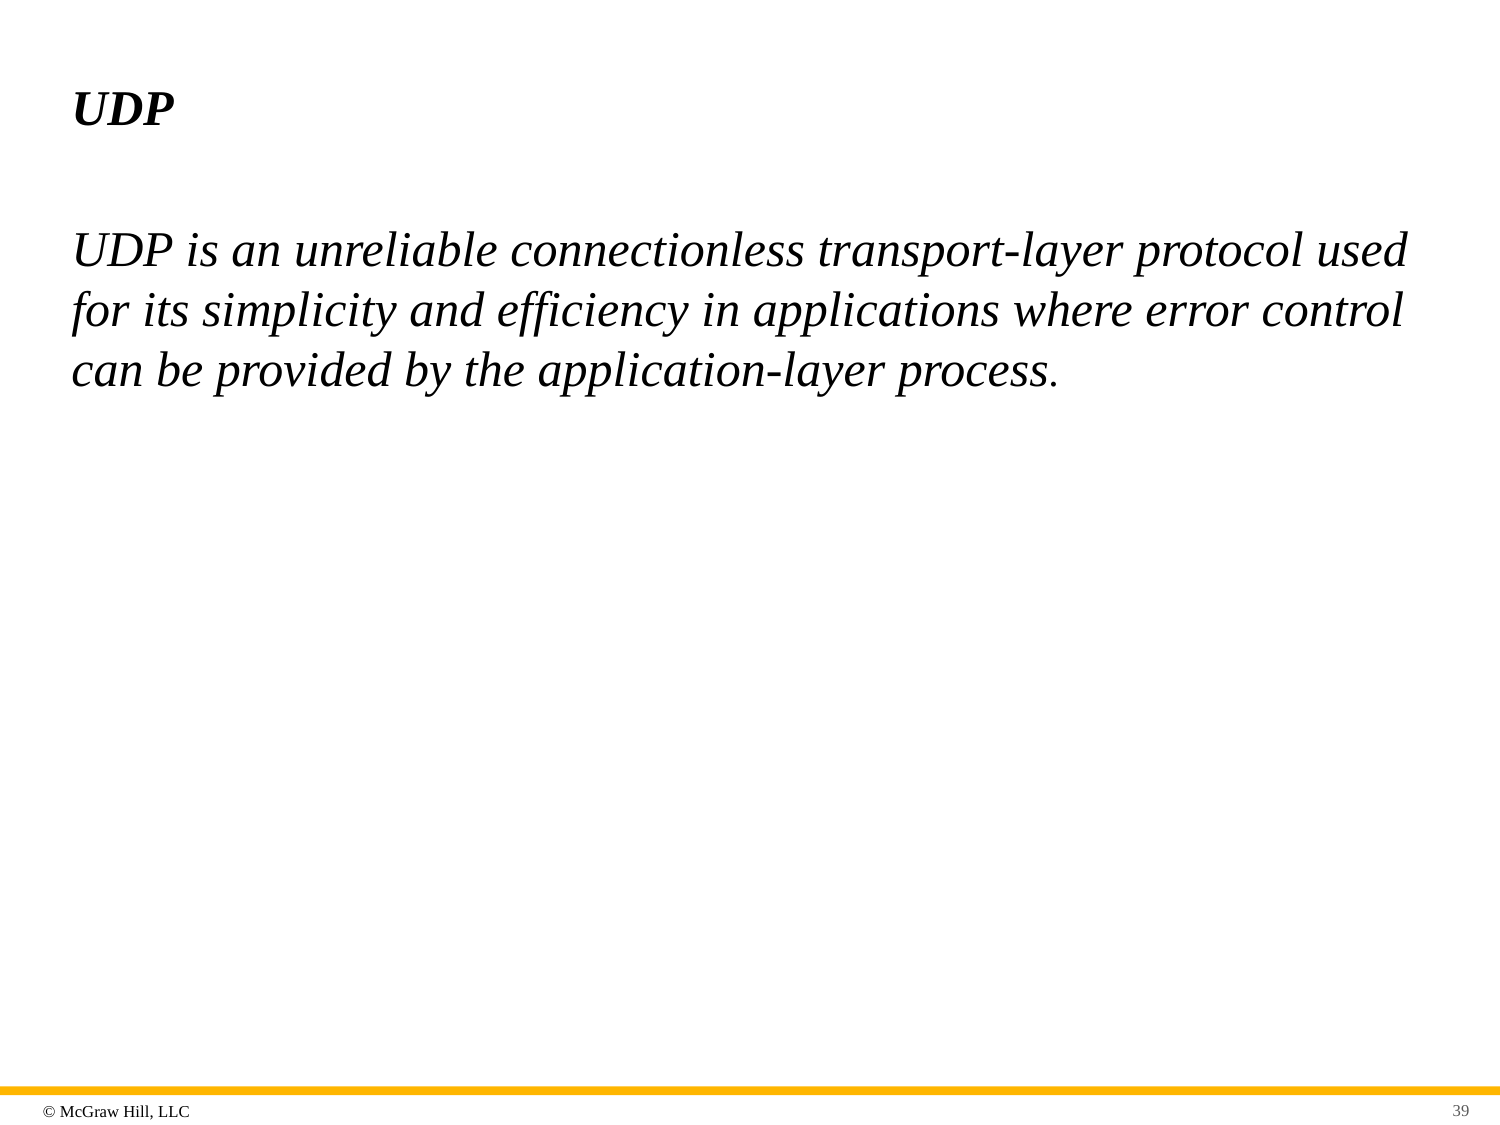

# UDP
UDP is an unreliable connectionless transport-layer protocol used for its simplicity and efficiency in applications where error control can be provided by the application-layer process.
39